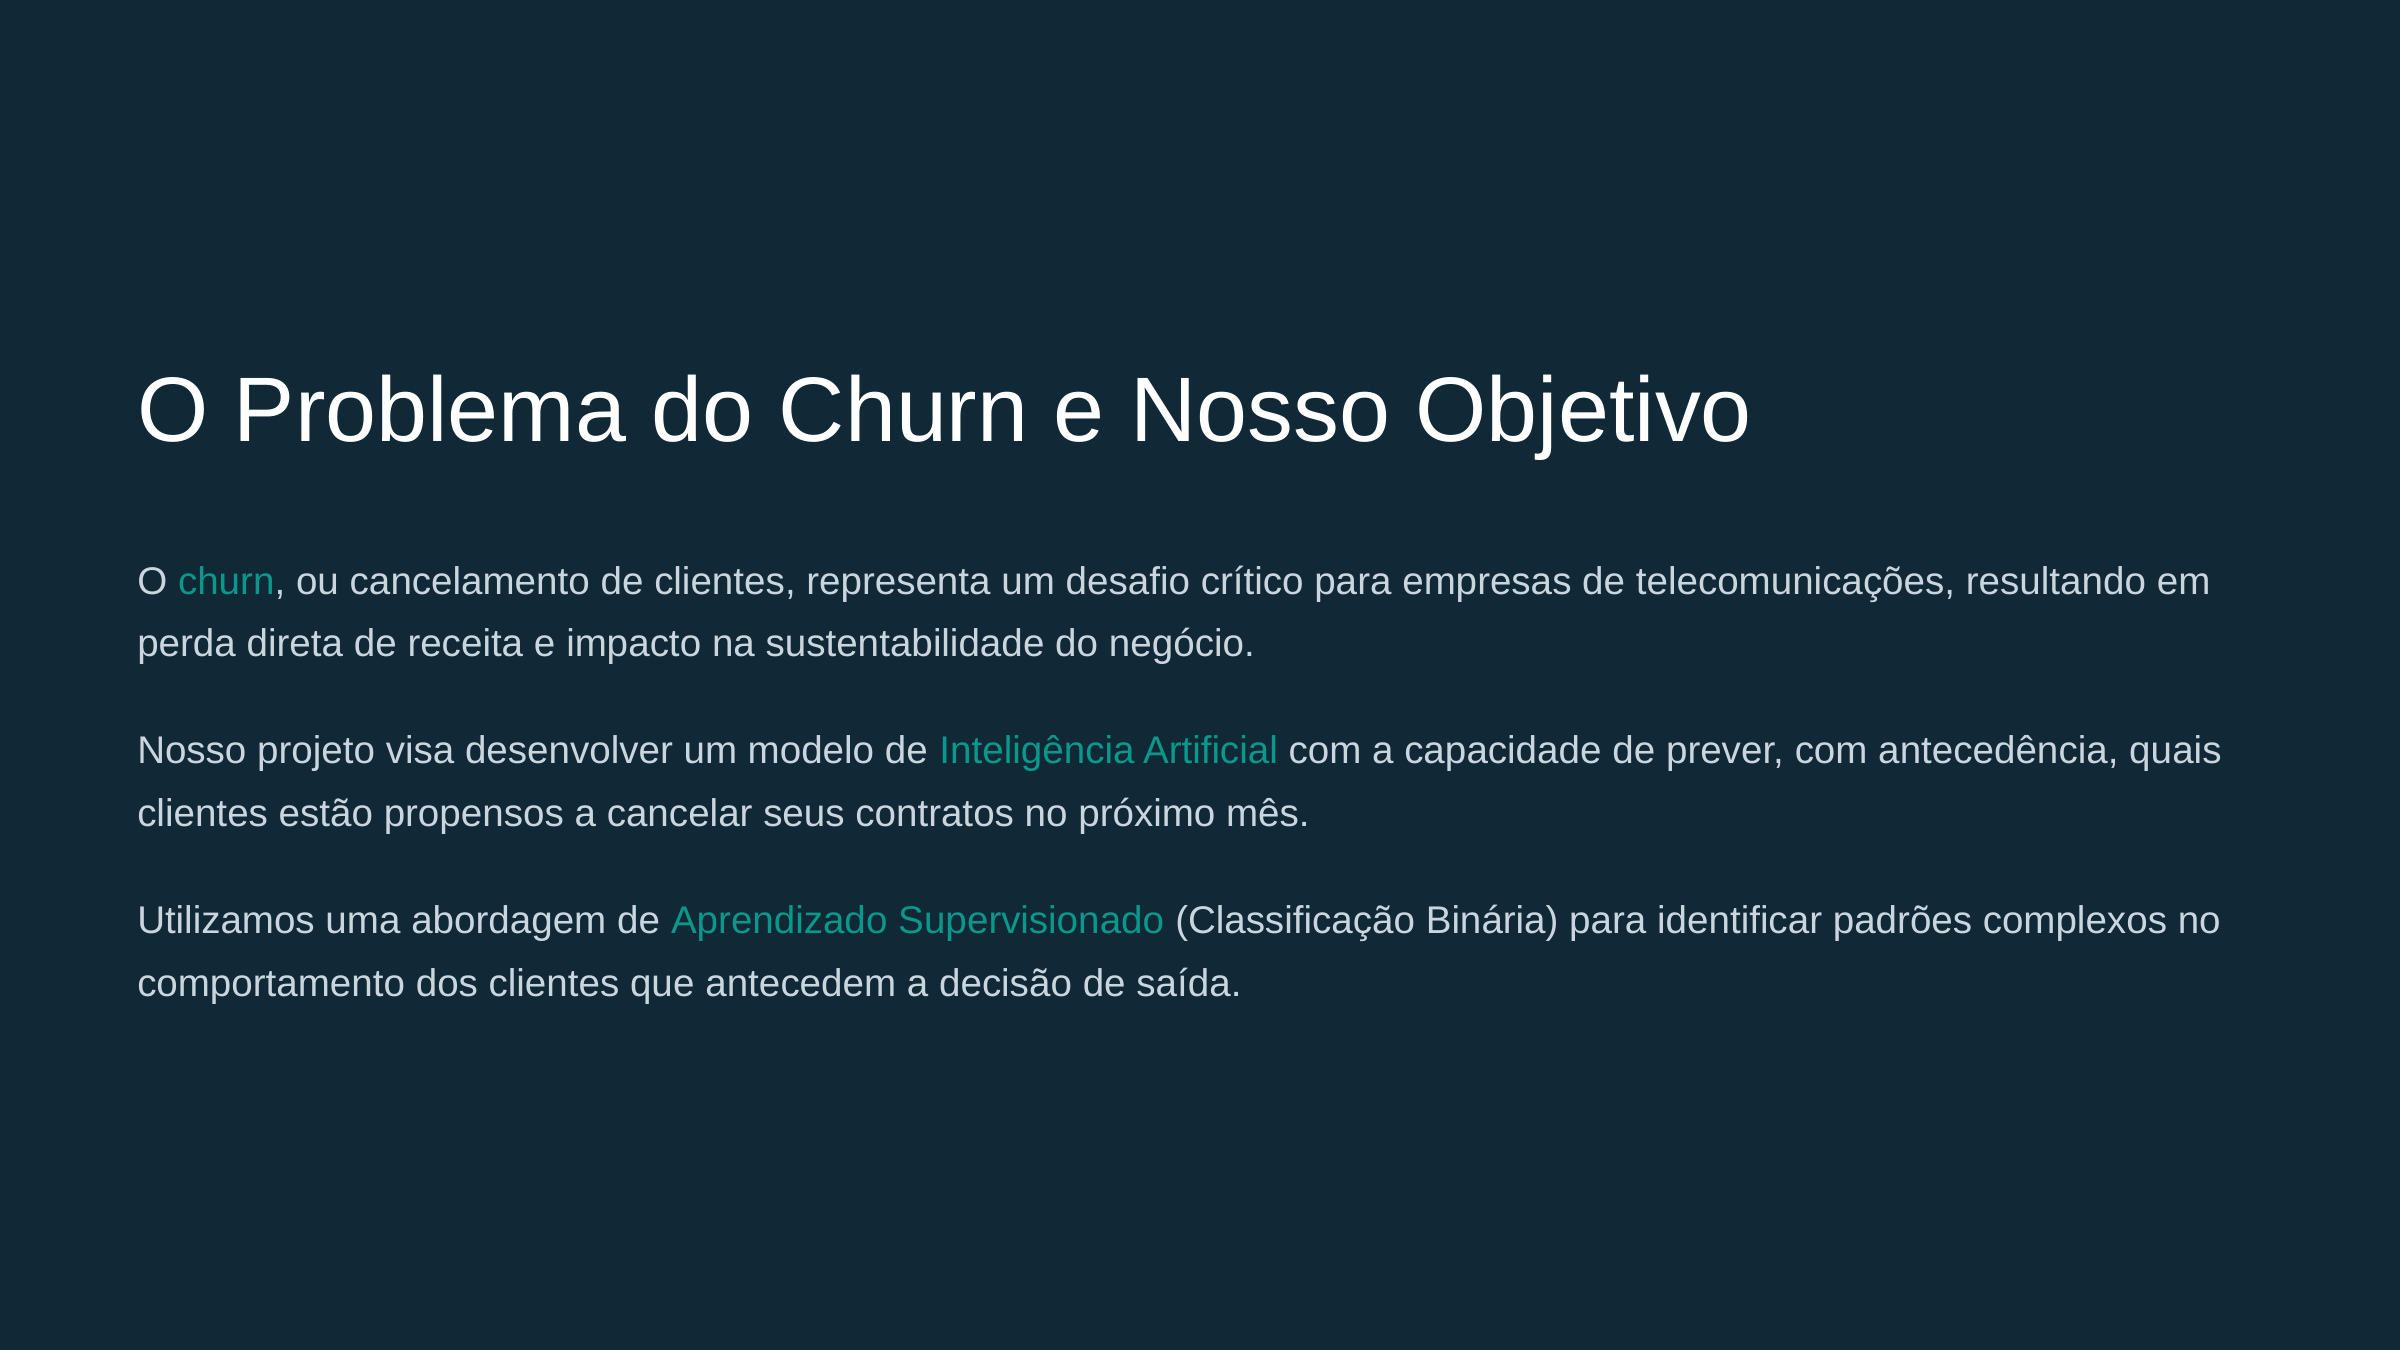

O Problema do Churn e Nosso Objetivo
O churn, ou cancelamento de clientes, representa um desafio crítico para empresas de telecomunicações, resultando em perda direta de receita e impacto na sustentabilidade do negócio.
Nosso projeto visa desenvolver um modelo de Inteligência Artificial com a capacidade de prever, com antecedência, quais clientes estão propensos a cancelar seus contratos no próximo mês.
Utilizamos uma abordagem de Aprendizado Supervisionado (Classificação Binária) para identificar padrões complexos no comportamento dos clientes que antecedem a decisão de saída.